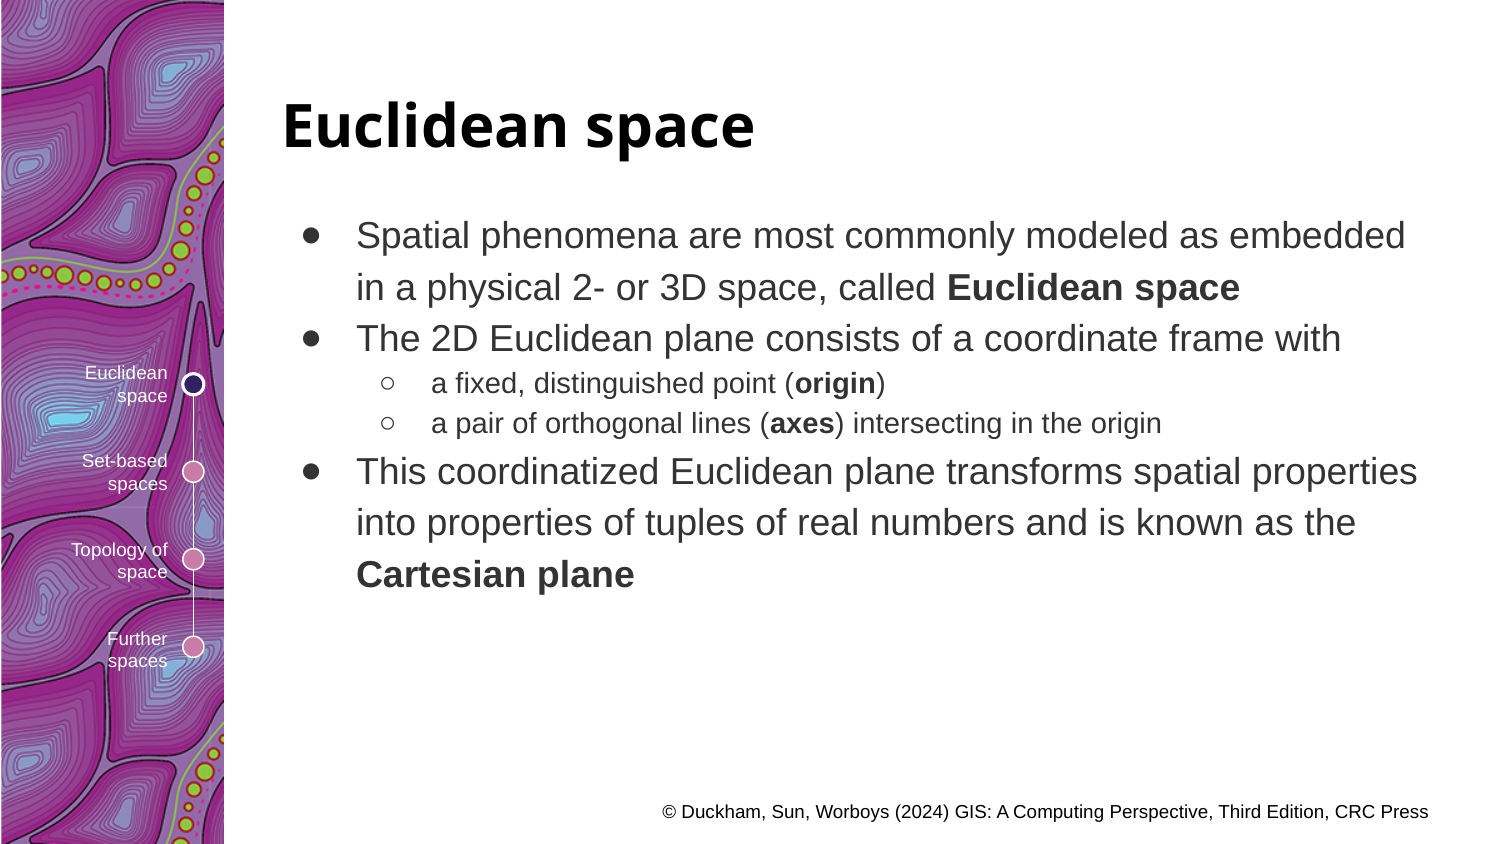

# Euclidean space
Spatial phenomena are most commonly modeled as embedded in a physical 2- or 3D space, called Euclidean space
The 2D Euclidean plane consists of a coordinate frame with
a fixed, distinguished point (origin)
a pair of orthogonal lines (axes) intersecting in the origin
This coordinatized Euclidean plane transforms spatial properties into properties of tuples of real numbers and is known as the Cartesian plane